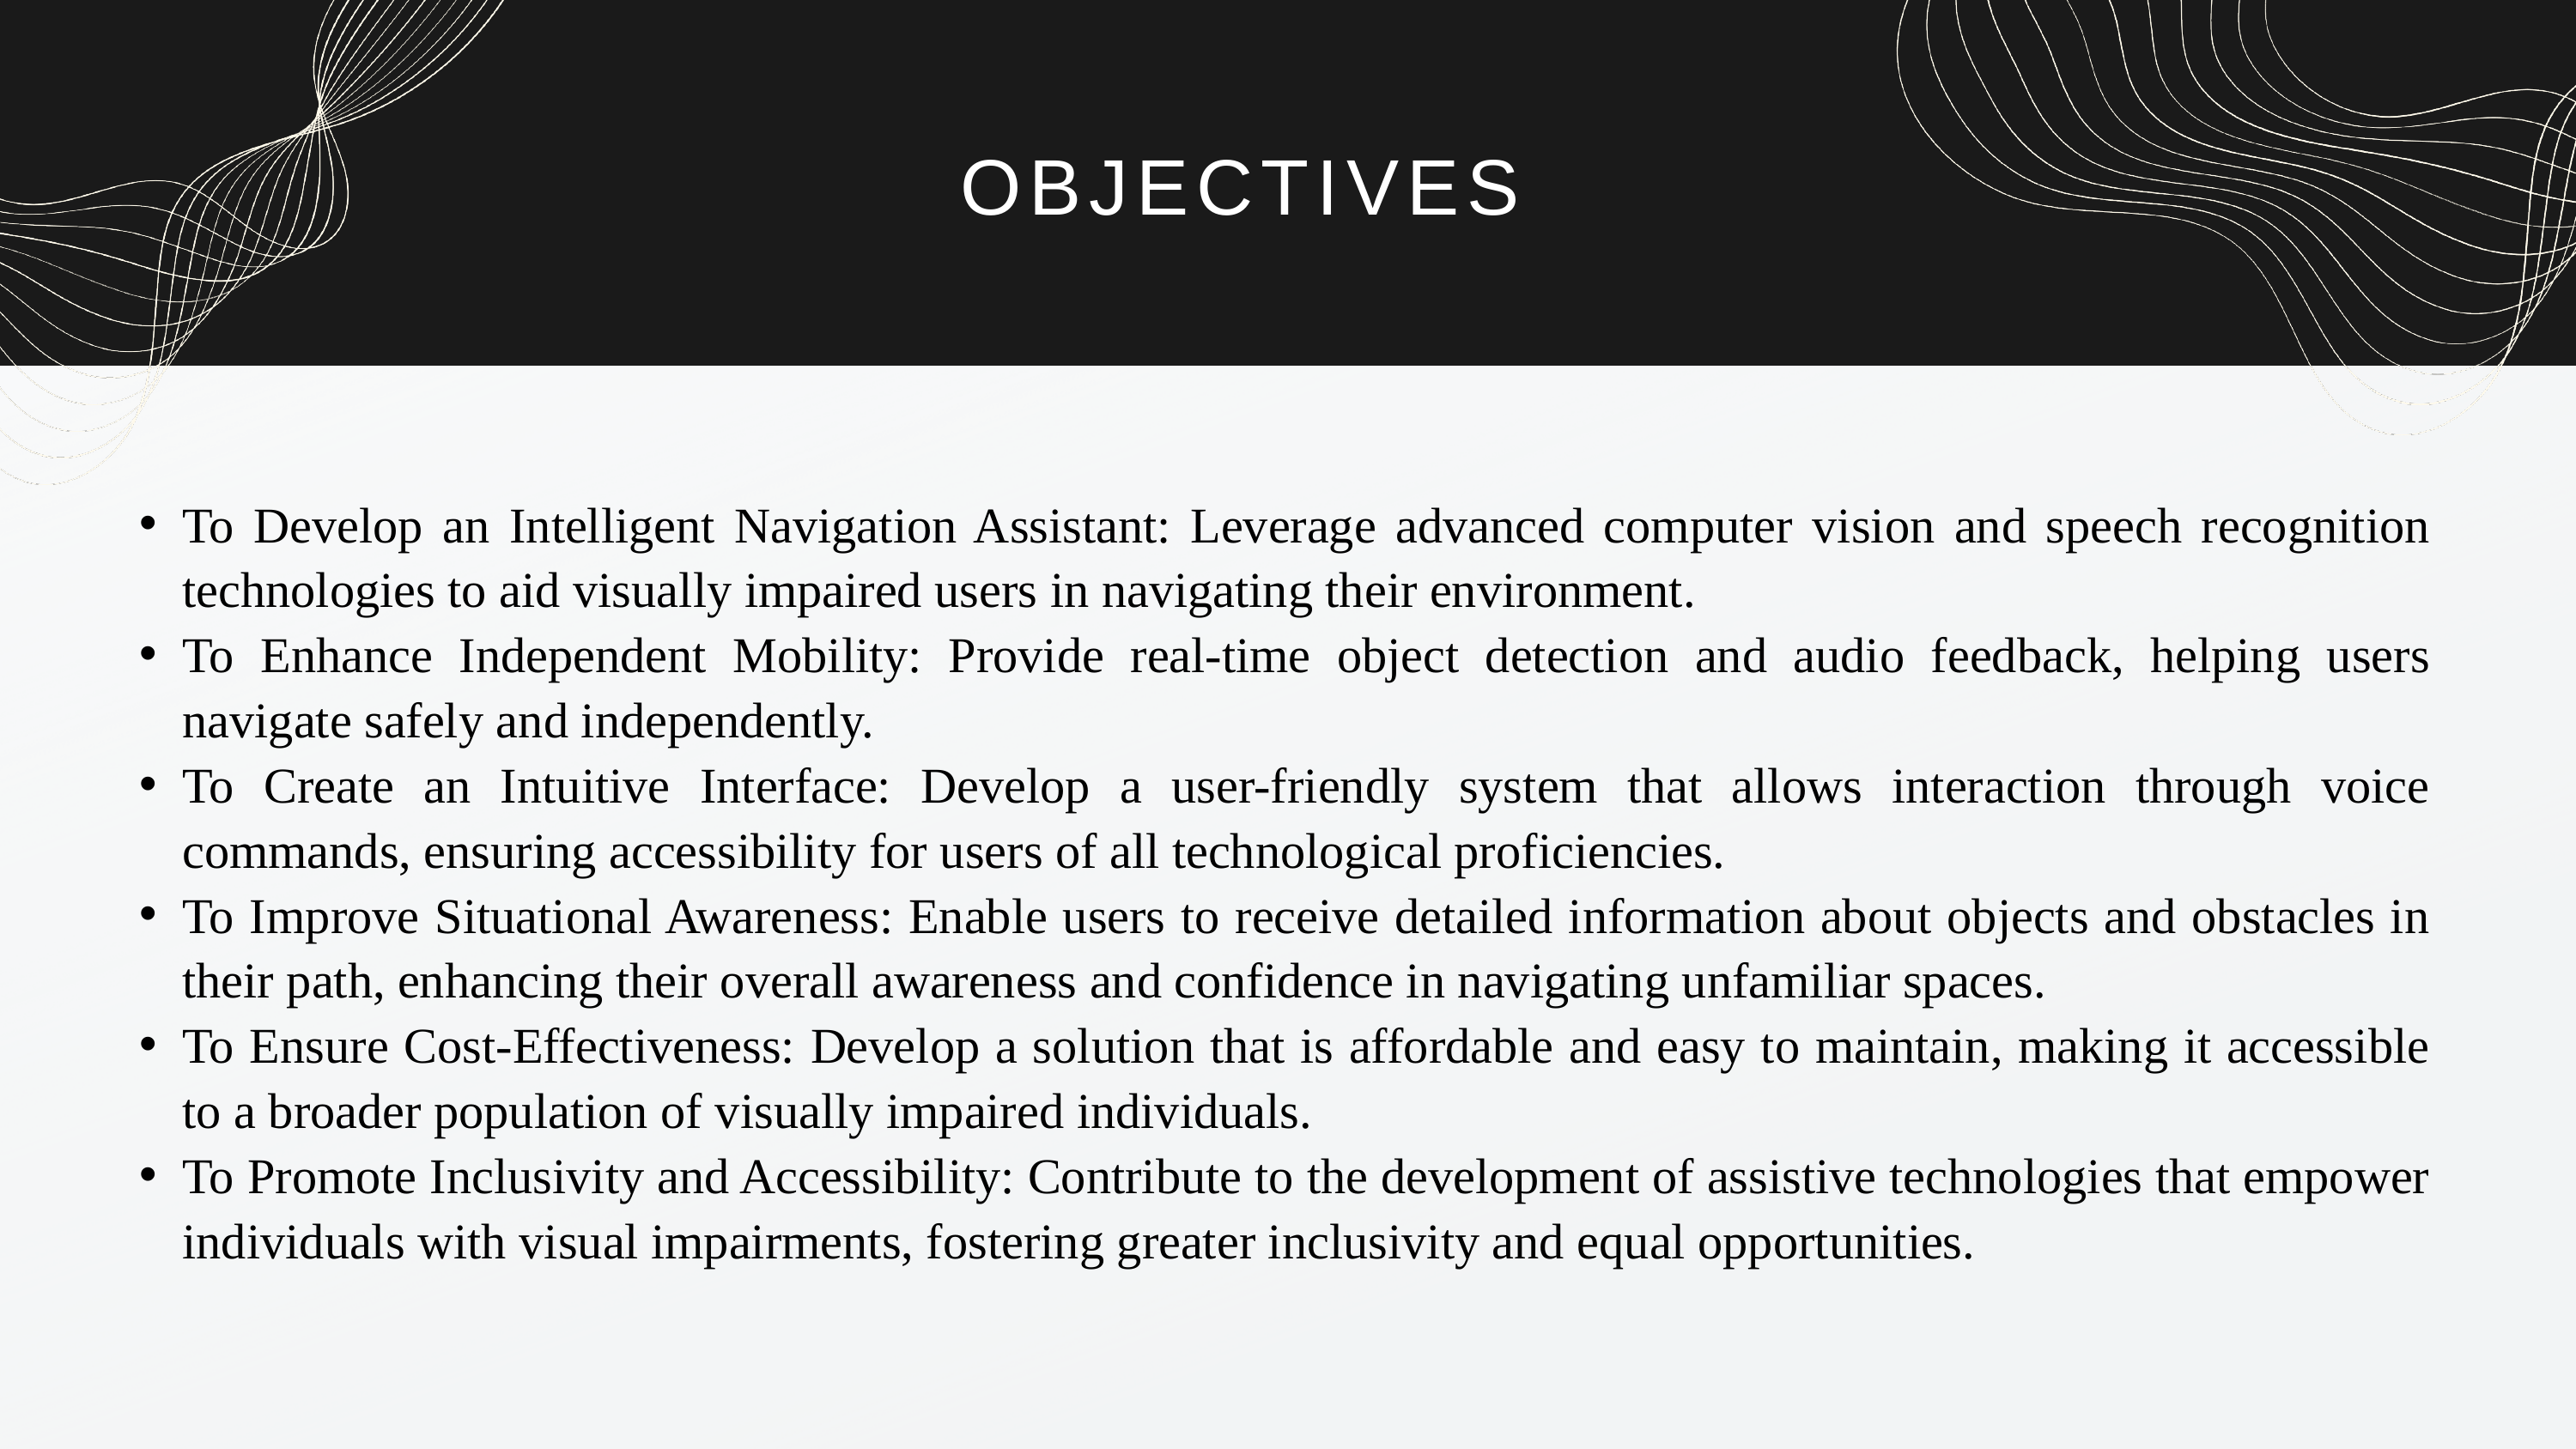

OBJECTIVES

To Develop an Intelligent Navigation Assistant: Leverage advanced computer vision and speech recognition technologies to aid visually impaired users in navigating their environment.
To Enhance Independent Mobility: Provide real-time object detection and audio feedback, helping users navigate safely and independently.
To Create an Intuitive Interface: Develop a user-friendly system that allows interaction through voice commands, ensuring accessibility for users of all technological proficiencies.
To Improve Situational Awareness: Enable users to receive detailed information about objects and obstacles in their path, enhancing their overall awareness and confidence in navigating unfamiliar spaces.
To Ensure Cost-Effectiveness: Develop a solution that is affordable and easy to maintain, making it accessible to a broader population of visually impaired individuals.
To Promote Inclusivity and Accessibility: Contribute to the development of assistive technologies that empower individuals with visual impairments, fostering greater inclusivity and equal opportunities.